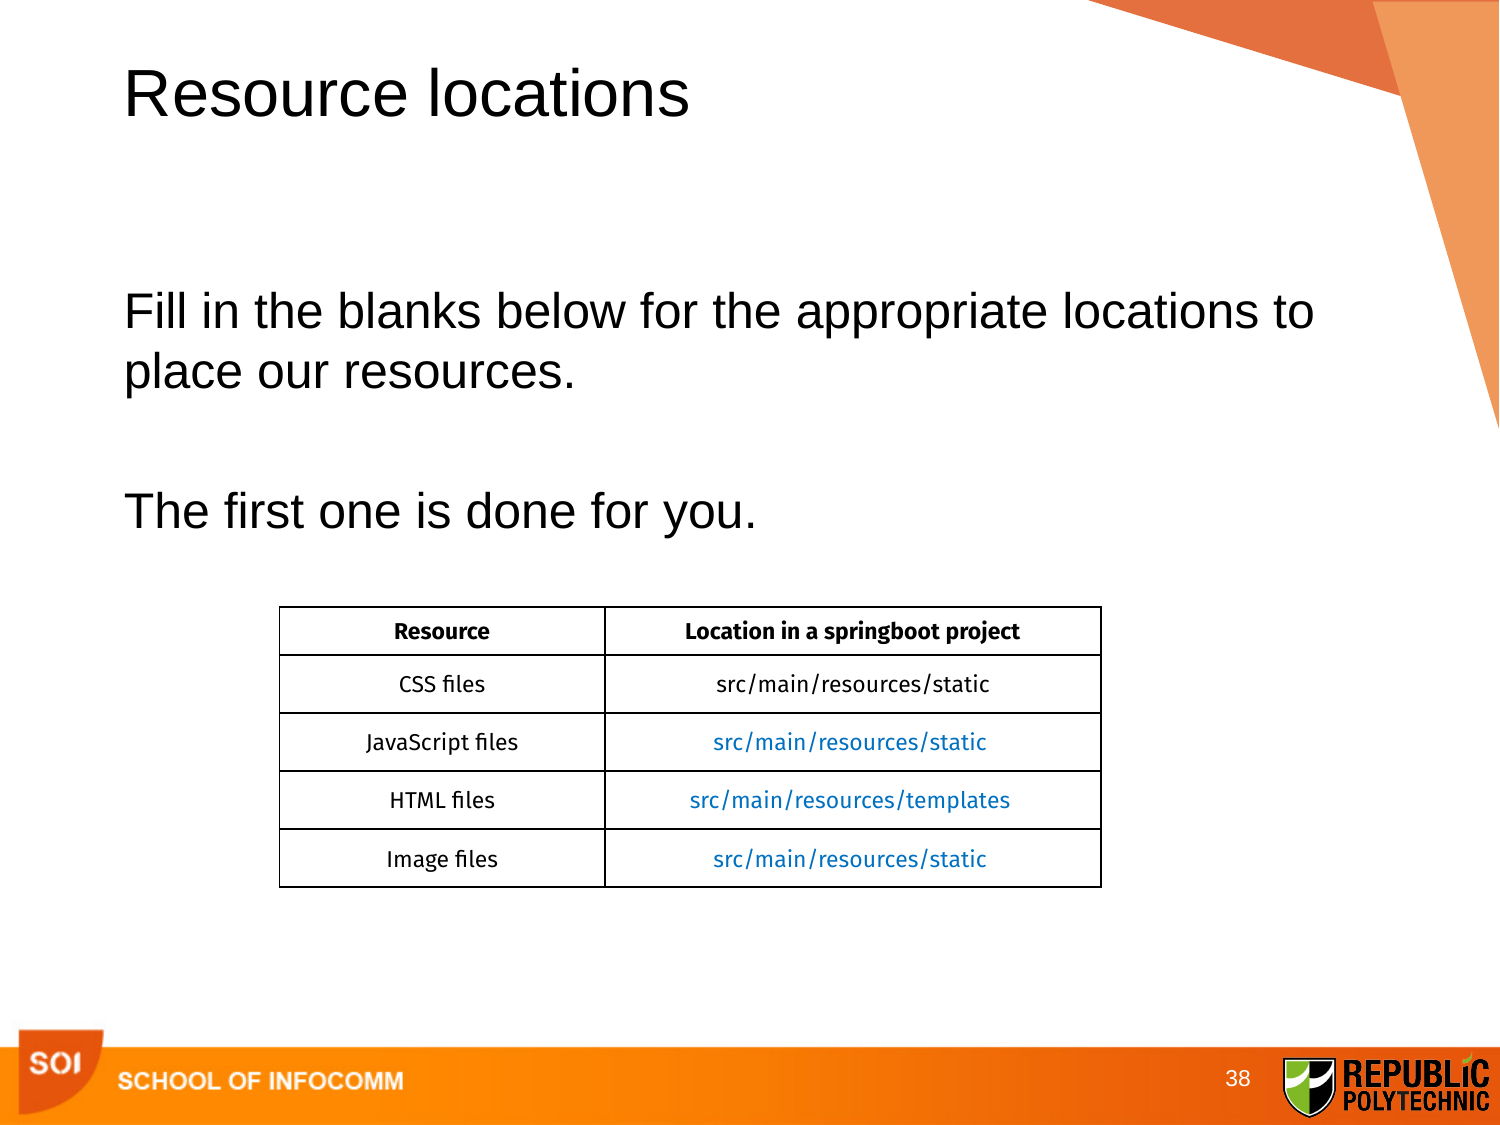

# Resource locations
Fill in the blanks below for the appropriate locations to place our resources.

The first one is done for you.
| Resource | Location in a springboot project |
| --- | --- |
| CSS files | src/main/resources/static |
| JavaScript files | src/main/resources/static |
| HTML files | src/main/resources/templates |
| Image files | src/main/resources/static |
38